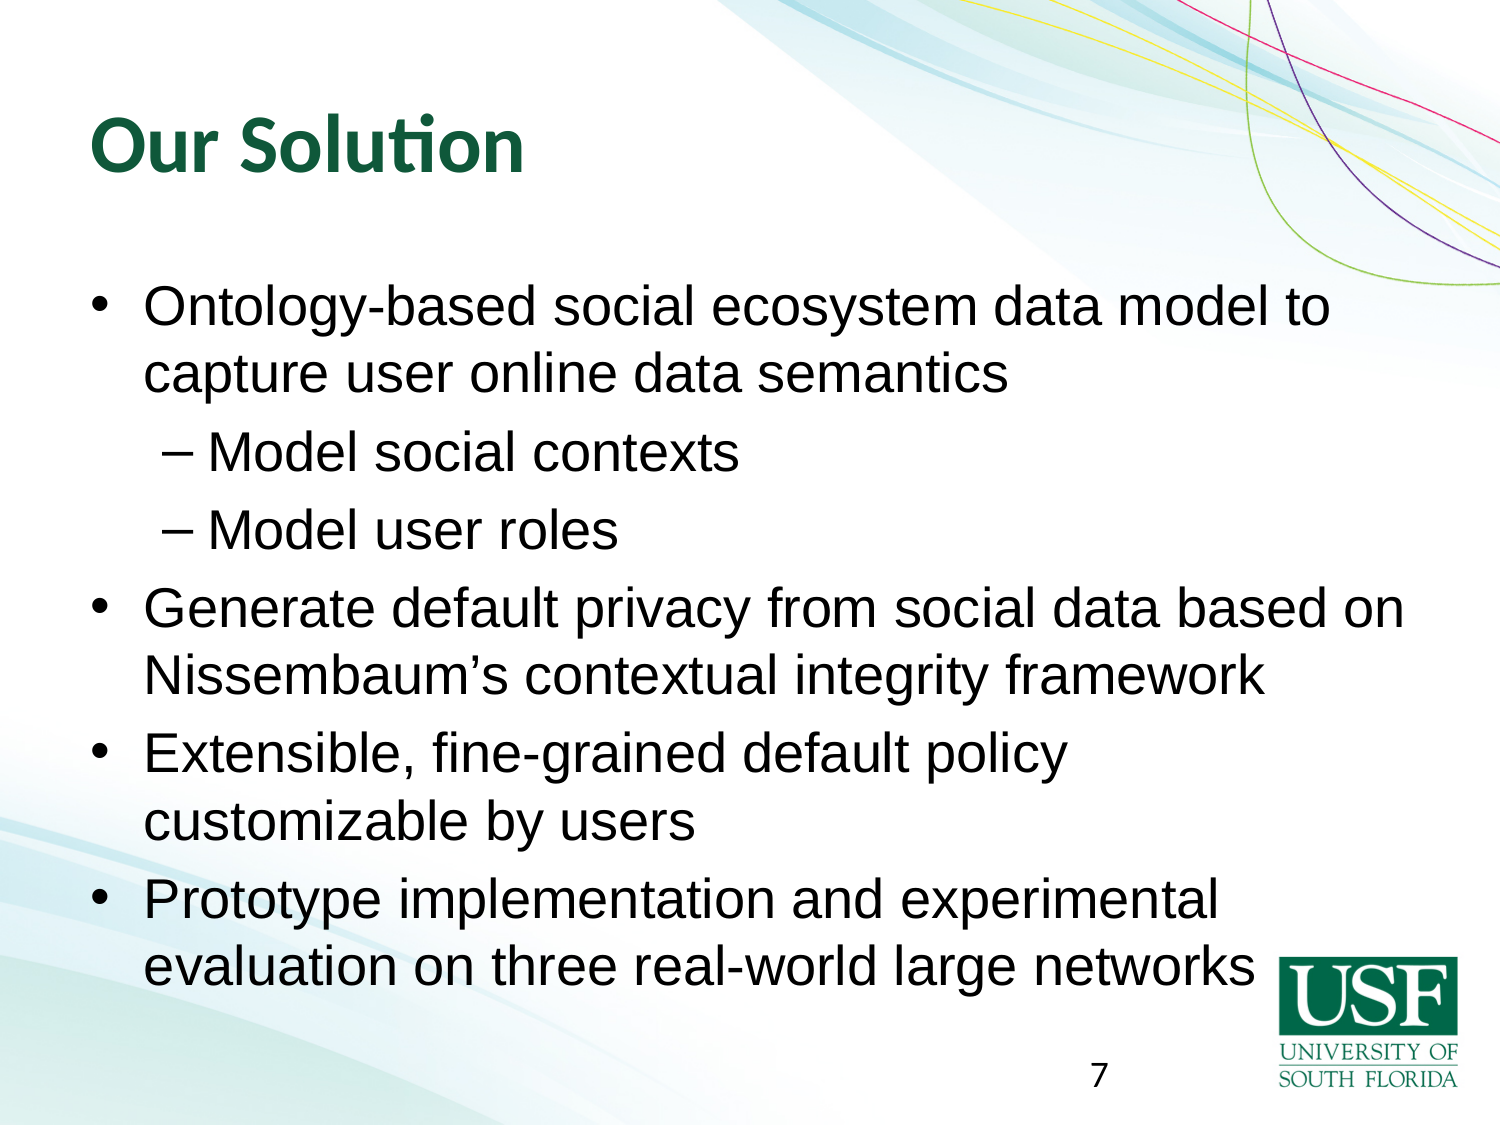

# Our Solution
Ontology-based social ecosystem data model to capture user online data semantics
Model social contexts
Model user roles
Generate default privacy from social data based on Nissembaum’s contextual integrity framework
Extensible, ﬁne-grained default policy customizable by users
Prototype implementation and experimental evaluation on three real-world large networks
7